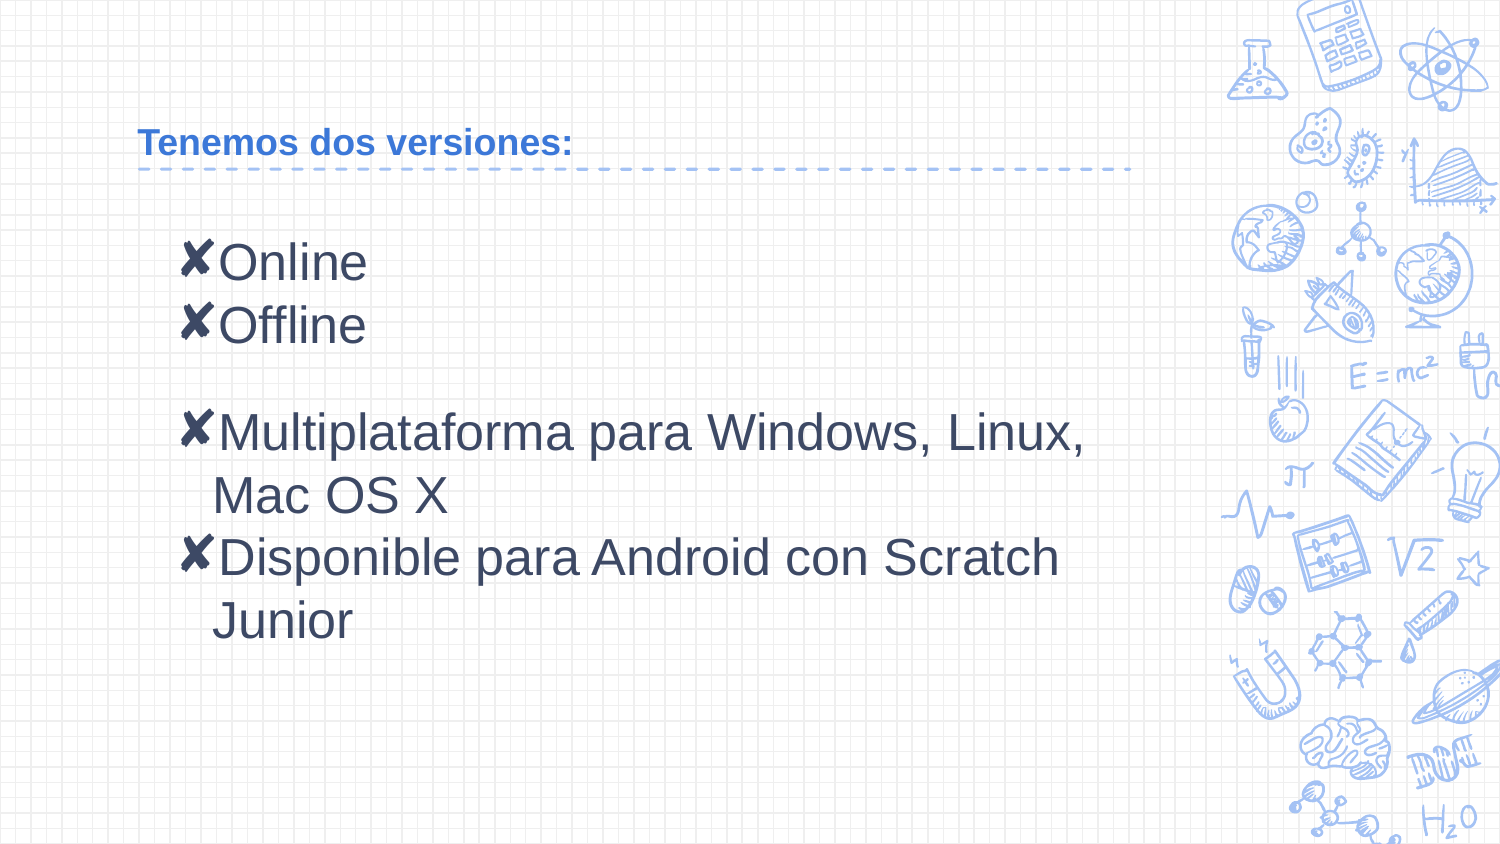

Tenemos dos versiones:
Online
Offline

Multiplataforma para Windows, Linux, Mac OS X
Disponible para Android con Scratch Junior